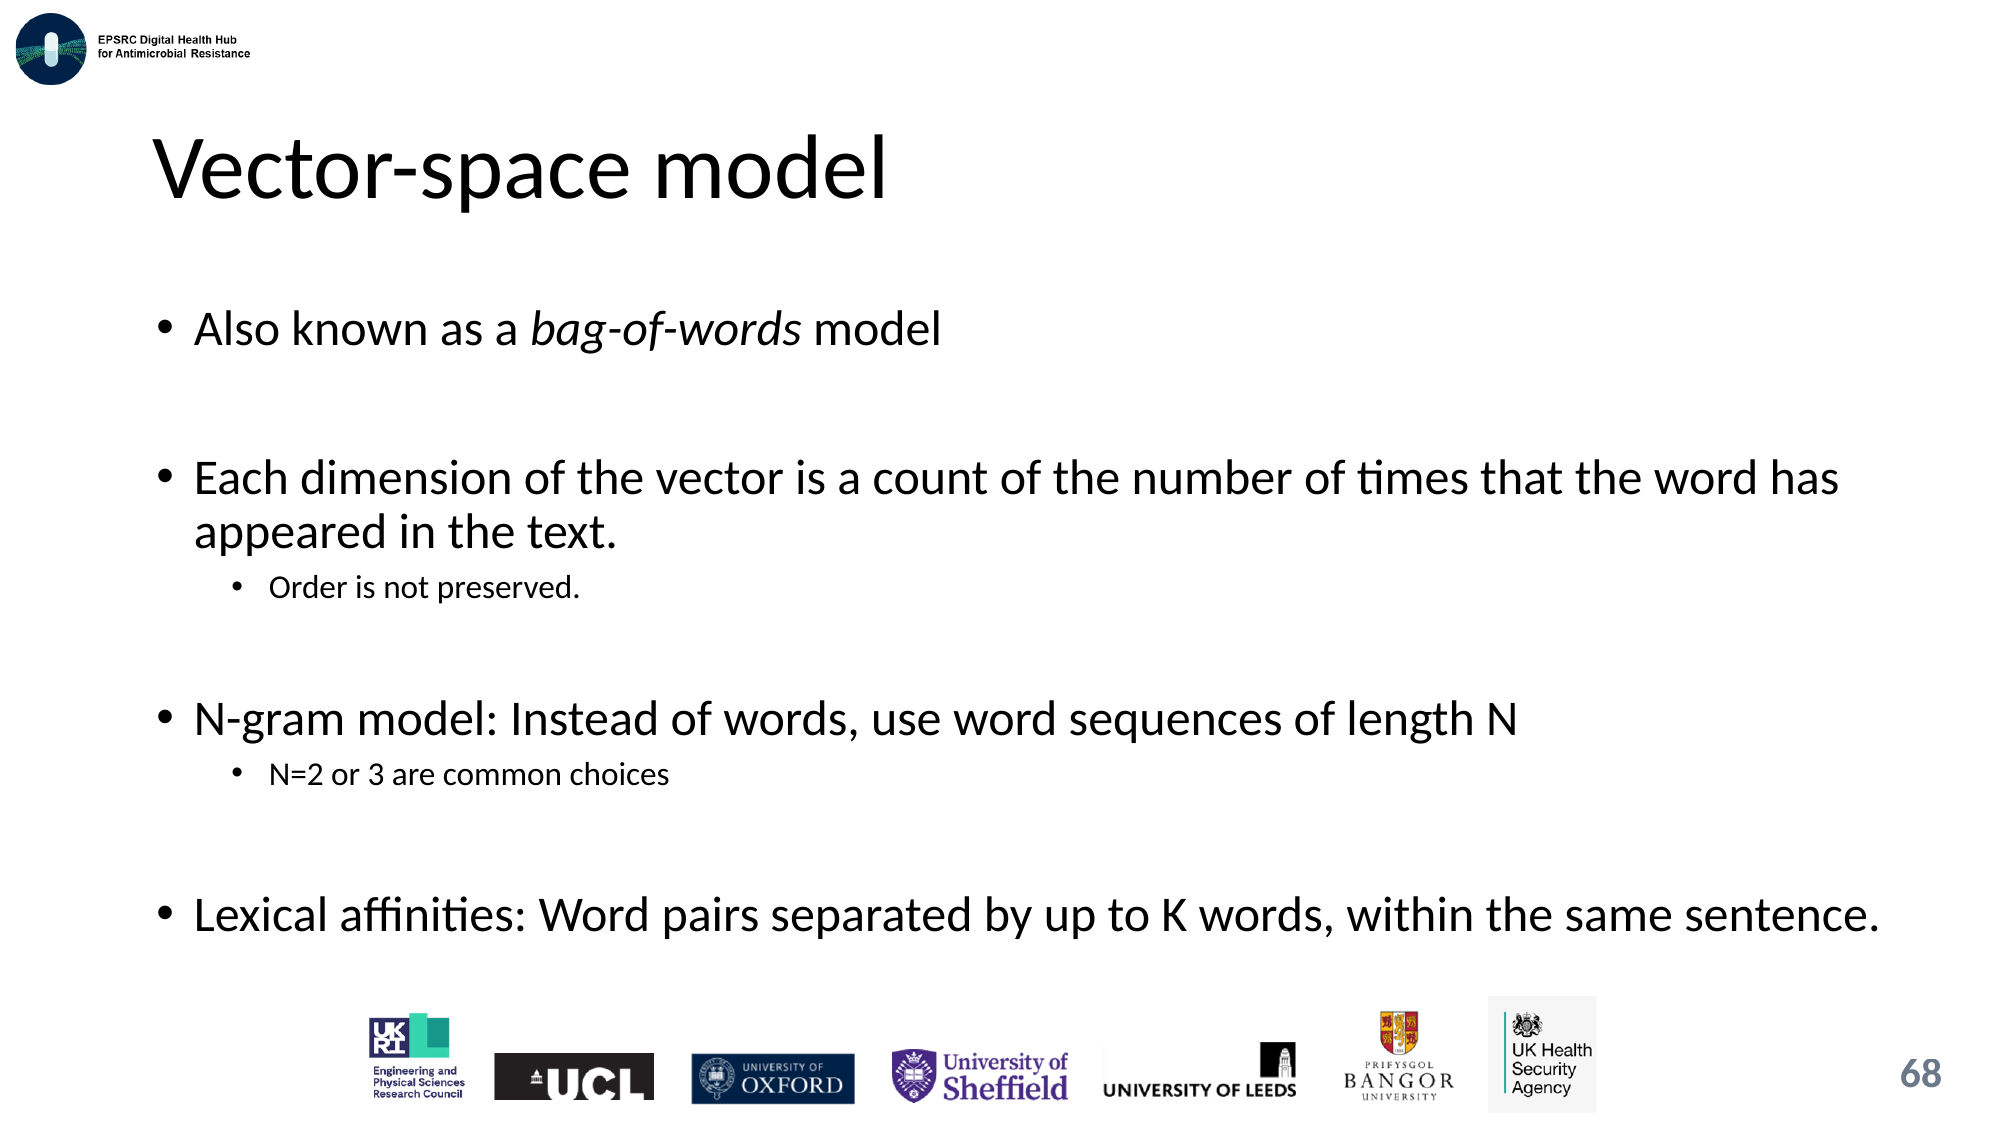

# Vector-space model
Also known as a bag-of-words model

Each dimension of the vector is a count of the number of times that the word has appeared in the text.
Order is not preserved.

N-gram model: Instead of words, use word sequences of length N
N=2 or 3 are common choices

Lexical affinities: Word pairs separated by up to K words, within the same sentence.

68